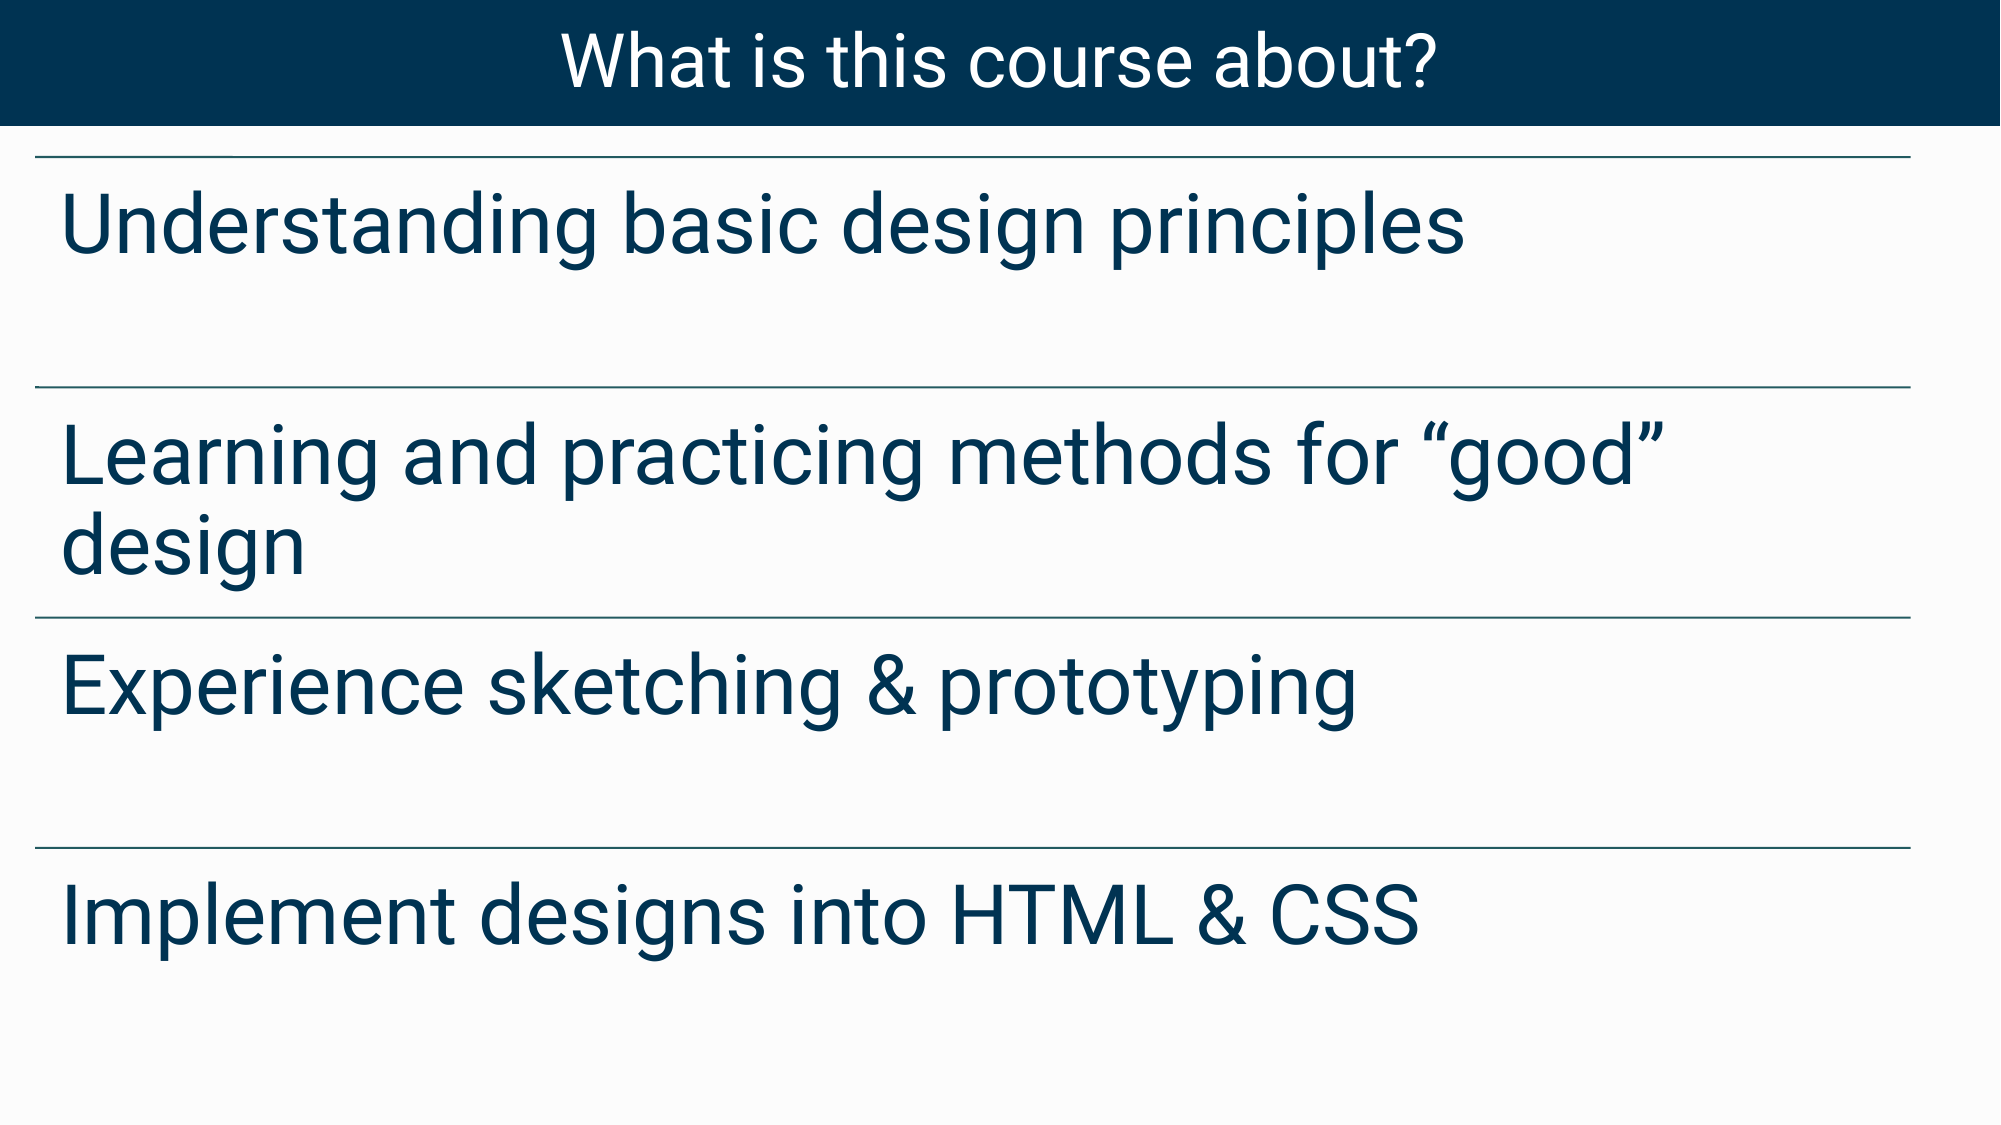

# What is this course about?
Understanding basic design principles
Learning and practicing methods for “good” design
Experience sketching & prototyping
Implement designs into HTML & CSS